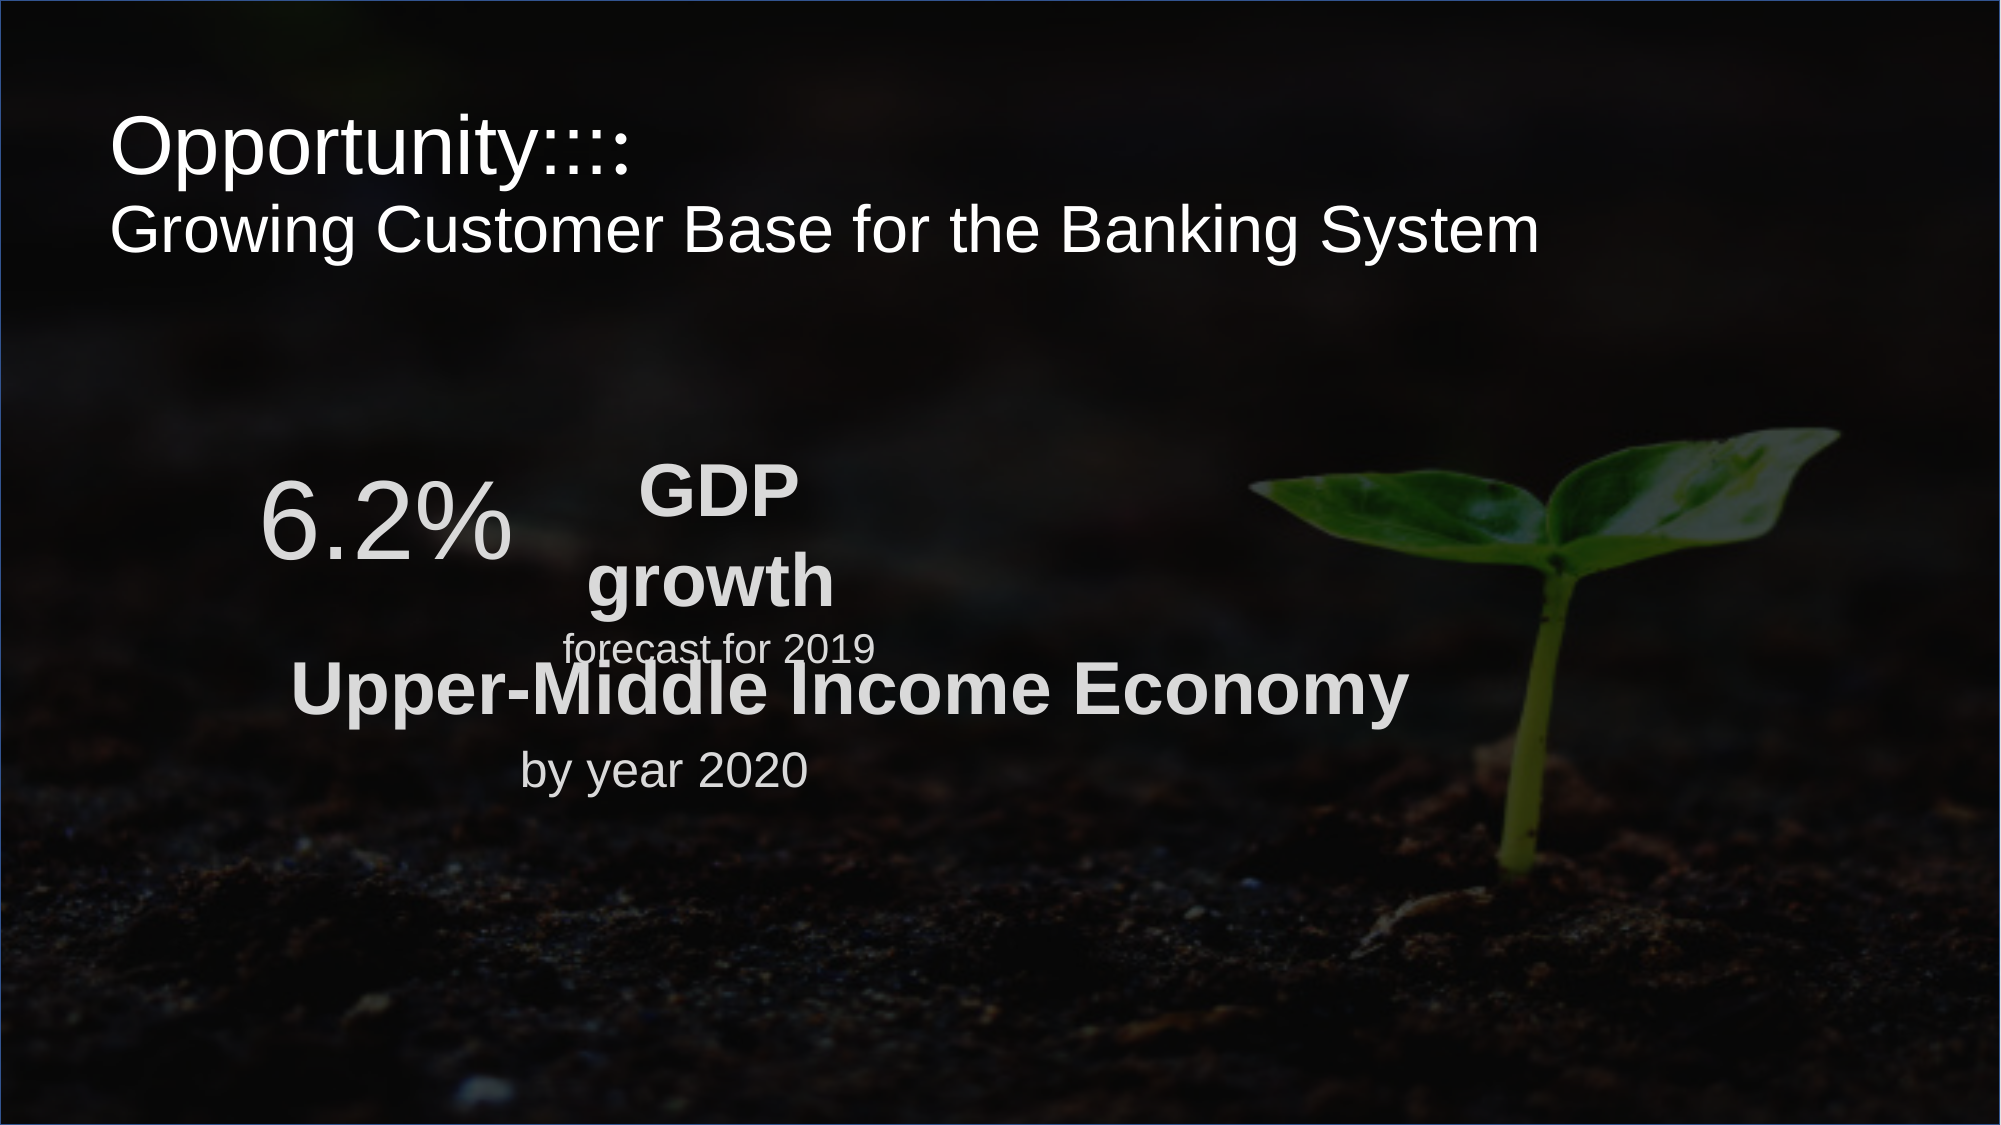

# Opportunity:::: Growing Customer Base for the Banking System
GDP growth
forecast for 2019
6.2%
Upper-Middle Income Economy
by year 2020